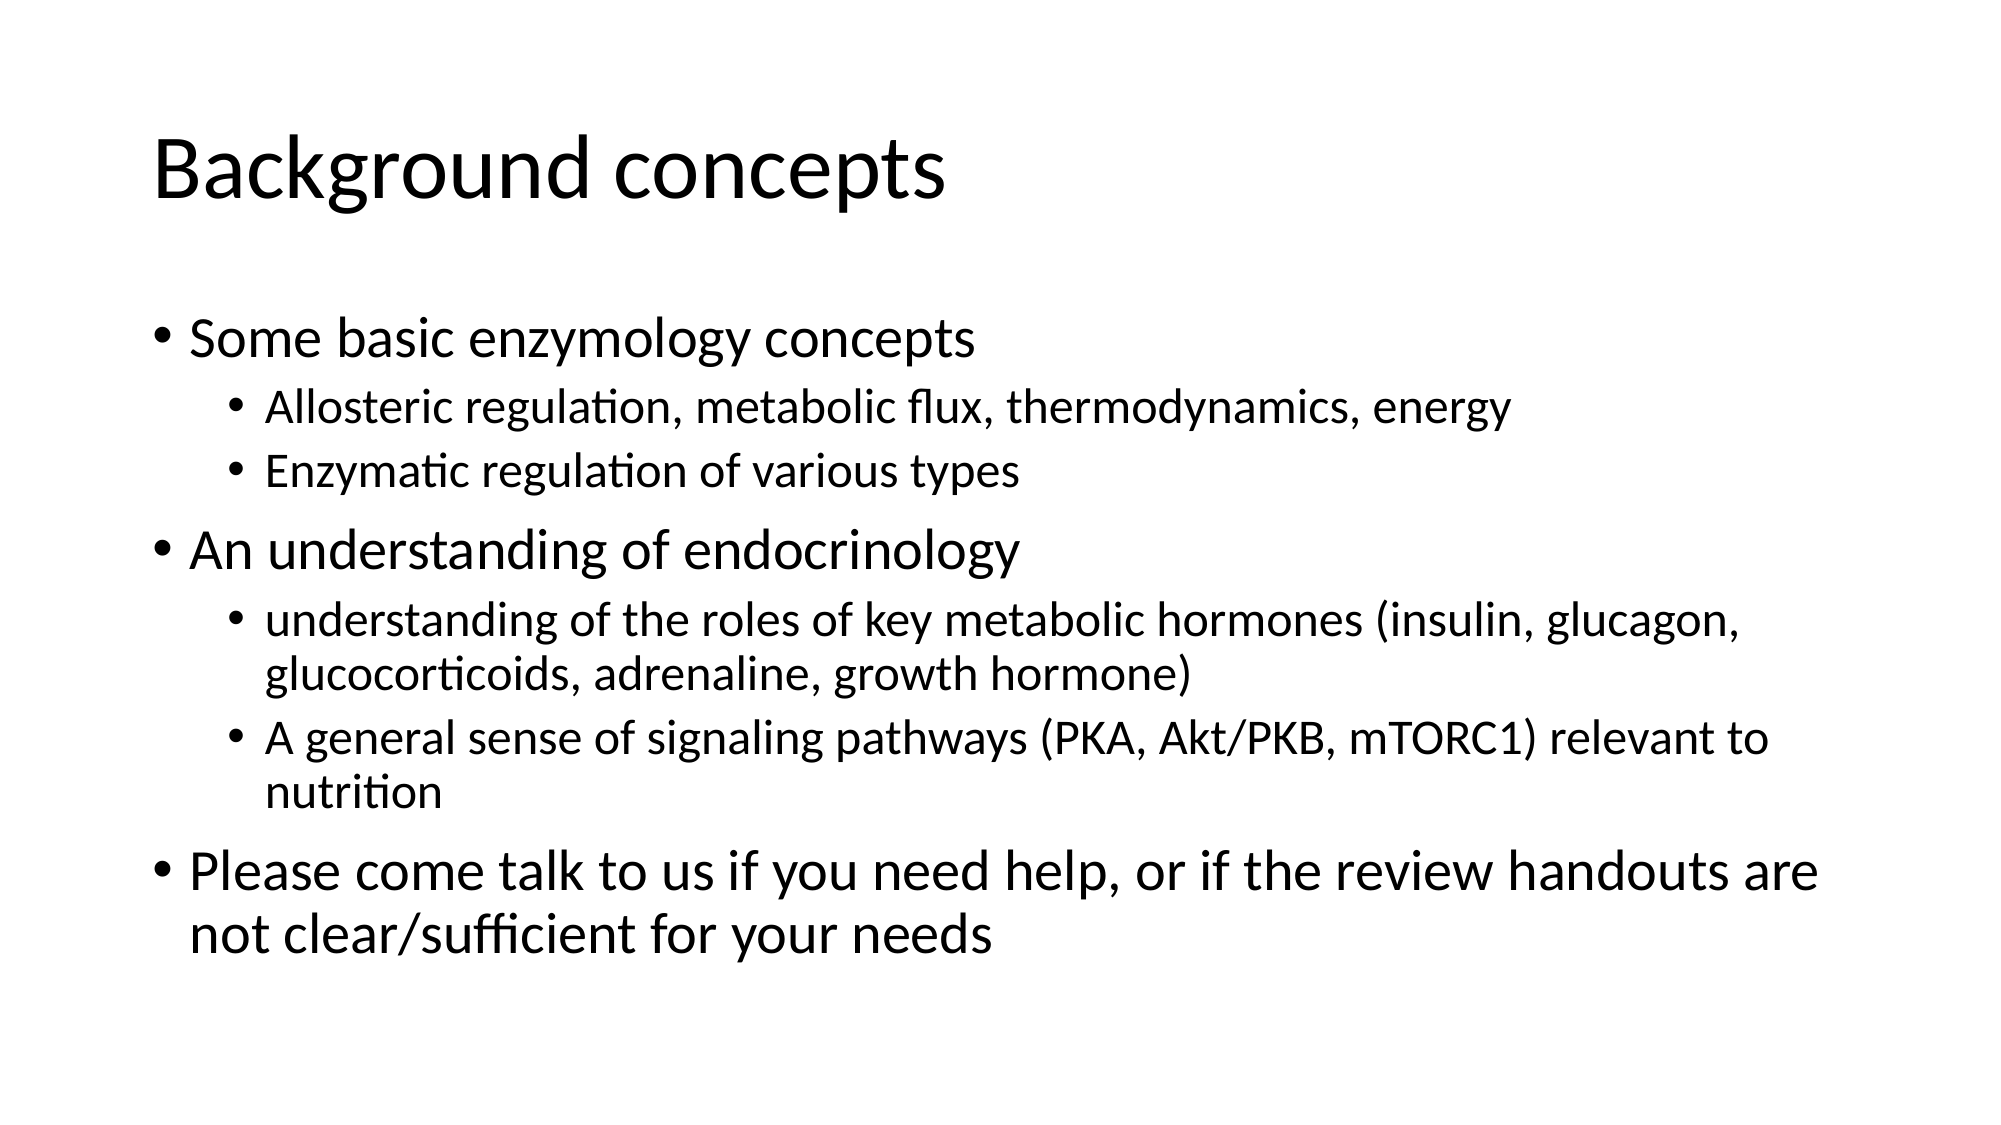

# Background concepts
Some basic enzymology concepts
Allosteric regulation, metabolic flux, thermodynamics, energy
Enzymatic regulation of various types
An understanding of endocrinology
understanding of the roles of key metabolic hormones (insulin, glucagon, glucocorticoids, adrenaline, growth hormone)
A general sense of signaling pathways (PKA, Akt/PKB, mTORC1) relevant to nutrition
Please come talk to us if you need help, or if the review handouts are not clear/sufficient for your needs